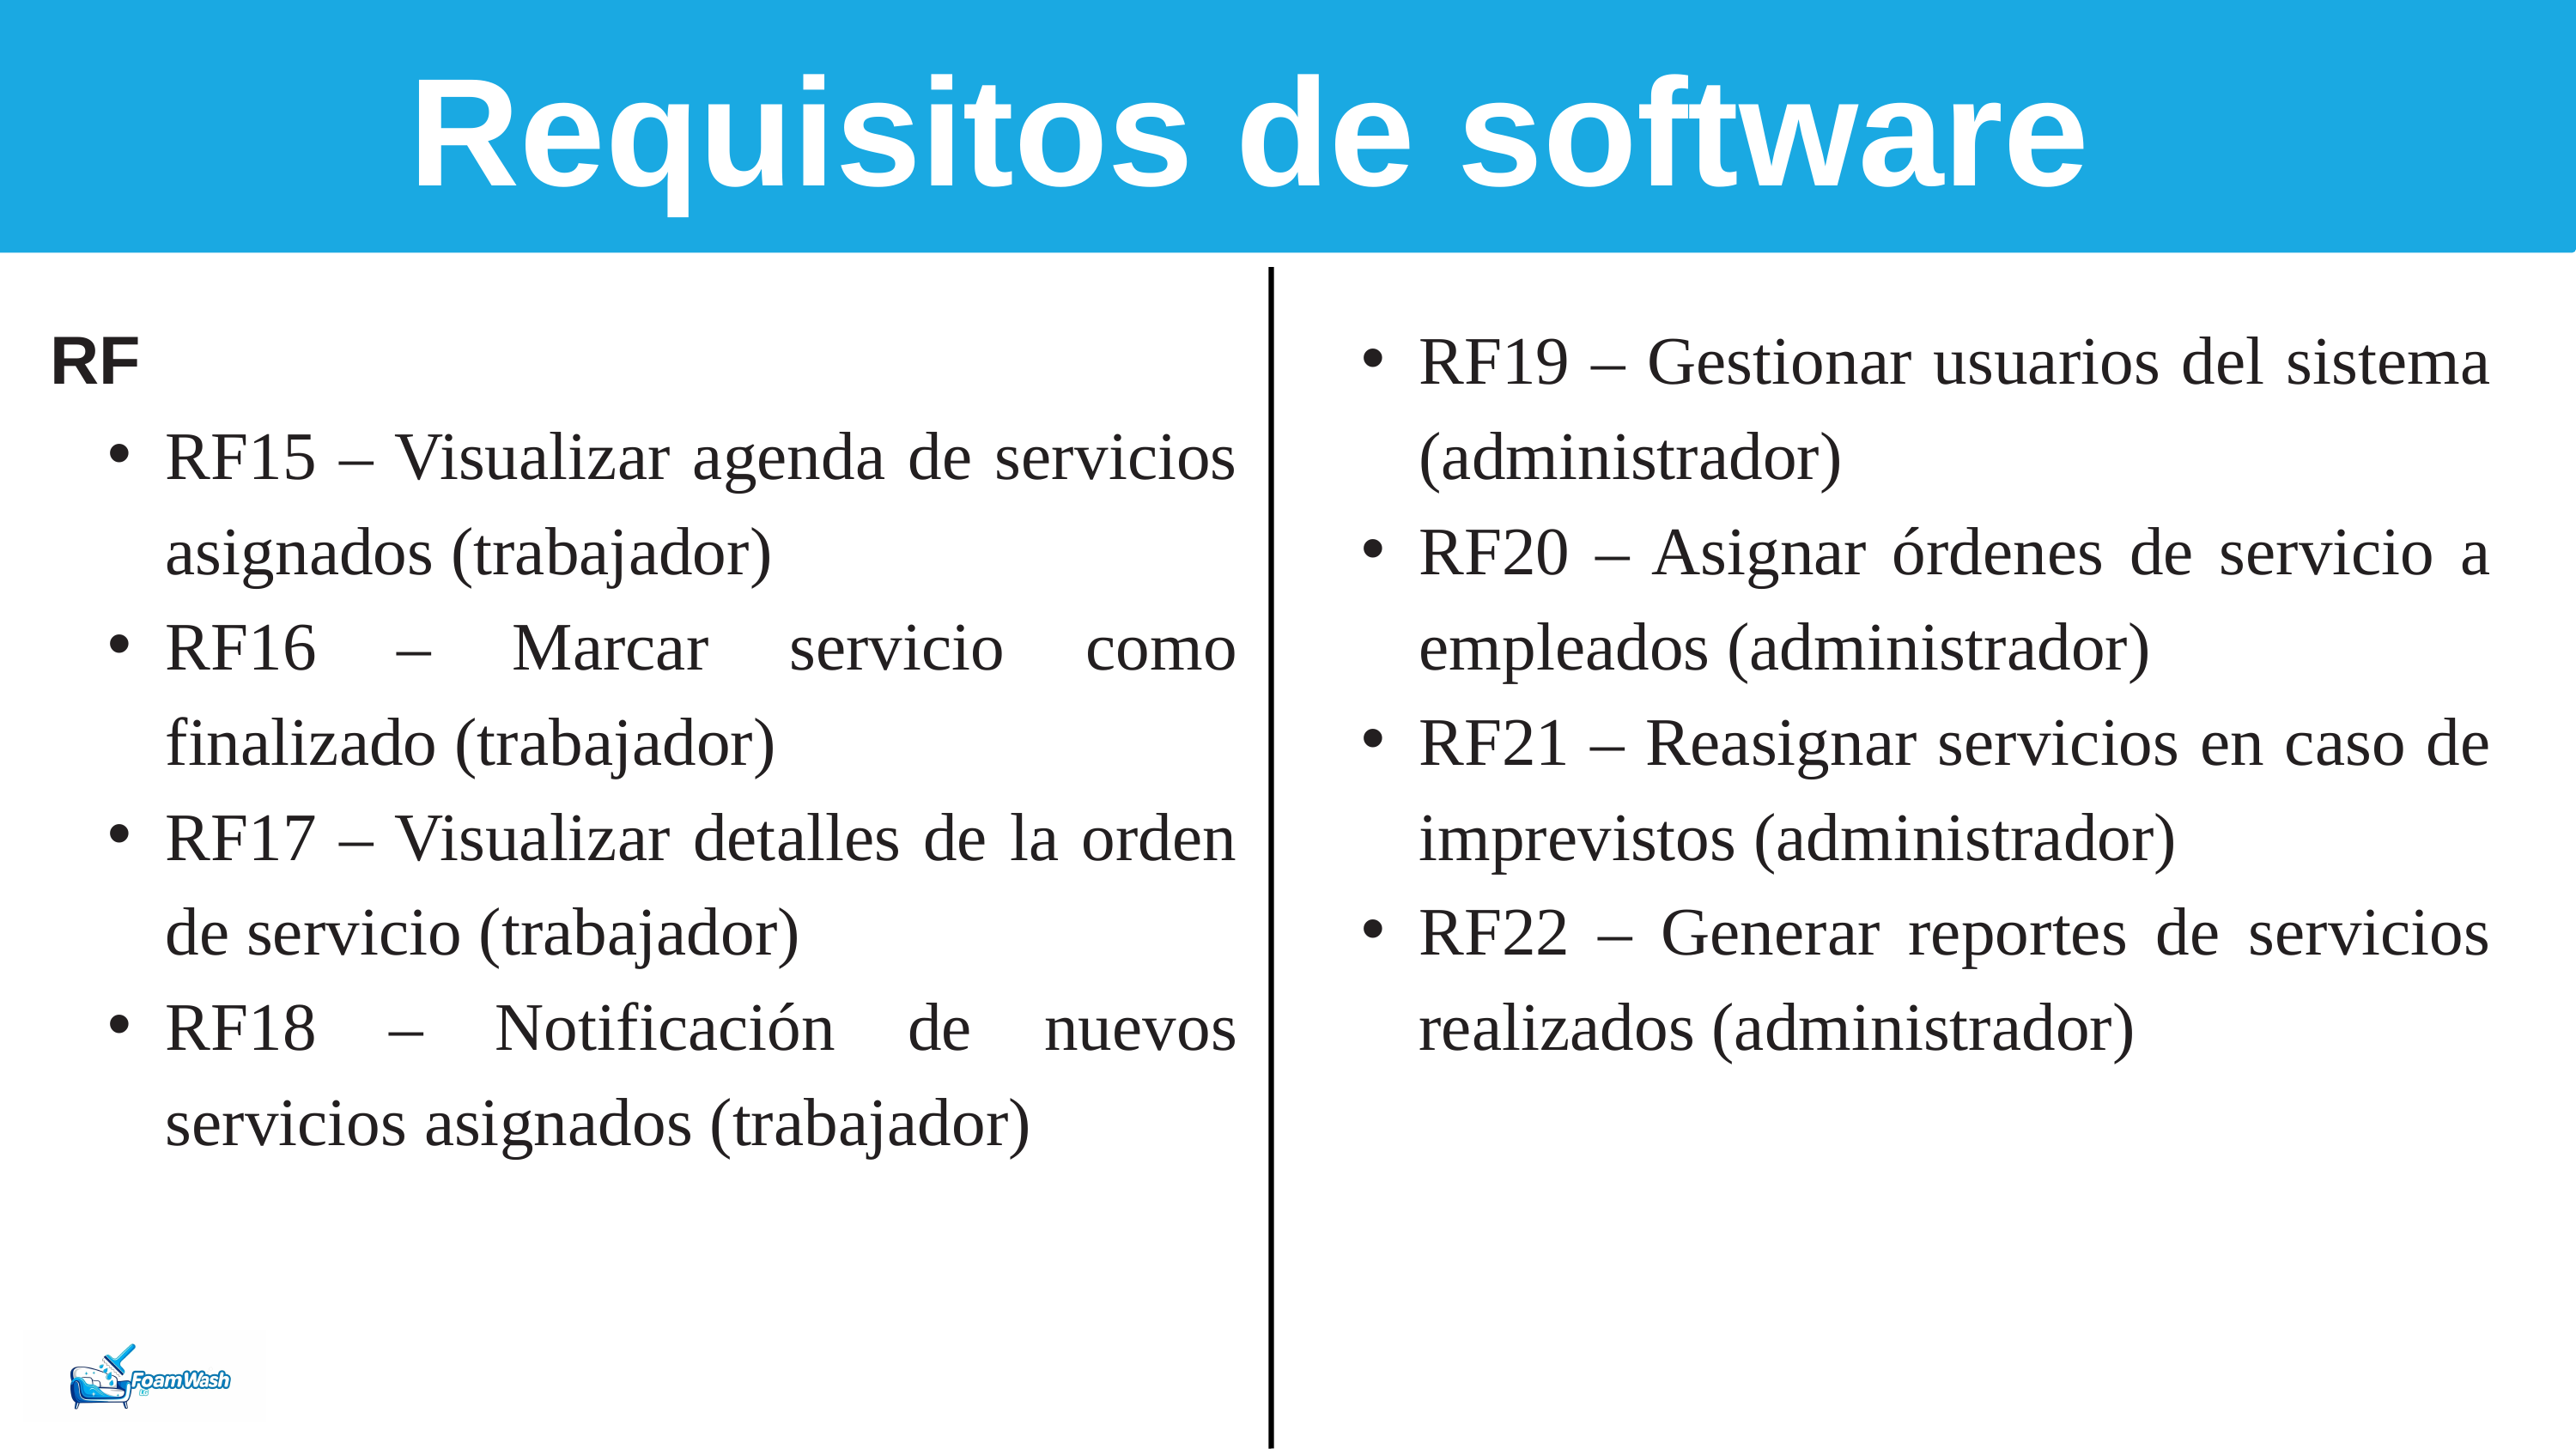

Requisitos de software

RF15 – Visualizar agenda de servicios asignados (trabajador)
RF16 – Marcar servicio como finalizado (trabajador)
RF17 – Visualizar detalles de la orden de servicio (trabajador)
RF18 – Notificación de nuevos servicios asignados (trabajador)

RF
RF19 – Gestionar usuarios del sistema (administrador)
RF20 – Asignar órdenes de servicio a empleados (administrador)
RF21 – Reasignar servicios en caso de imprevistos (administrador)
RF22 – Generar reportes de servicios realizados (administrador)